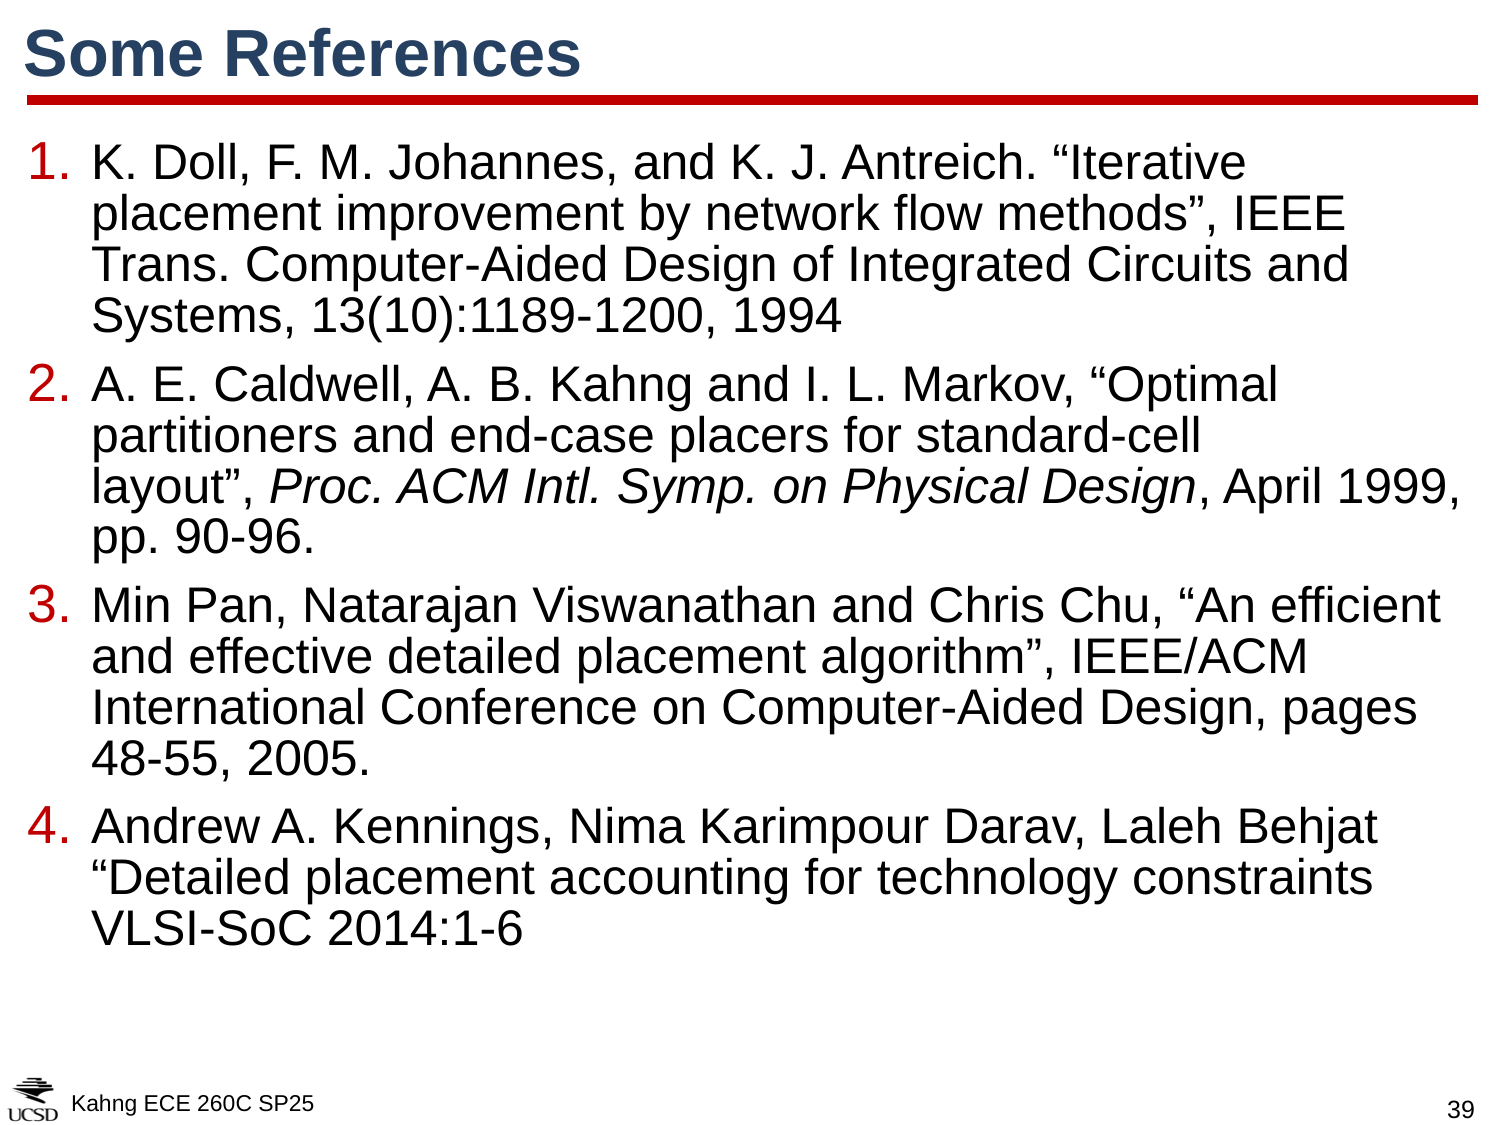

# Some References
K. Doll, F. M. Johannes, and K. J. Antreich. “Iterative placement improvement by network flow methods”, IEEE Trans. Computer-Aided Design of Integrated Circuits and Systems, 13(10):1189-1200, 1994
A. E. Caldwell, A. B. Kahng and I. L. Markov, “Optimal partitioners and end-case placers for standard-cell layout”, Proc. ACM Intl. Symp. on Physical Design, April 1999, pp. 90-96.
Min Pan, Natarajan Viswanathan and Chris Chu, “An efficient and effective detailed placement algorithm”, IEEE/ACM International Conference on Computer-Aided Design, pages 48-55, 2005.
Andrew A. Kennings, Nima Karimpour Darav, Laleh Behjat “Detailed placement accounting for technology constraints VLSI-SoC 2014:1-6

Kahng ECE 260C SP25